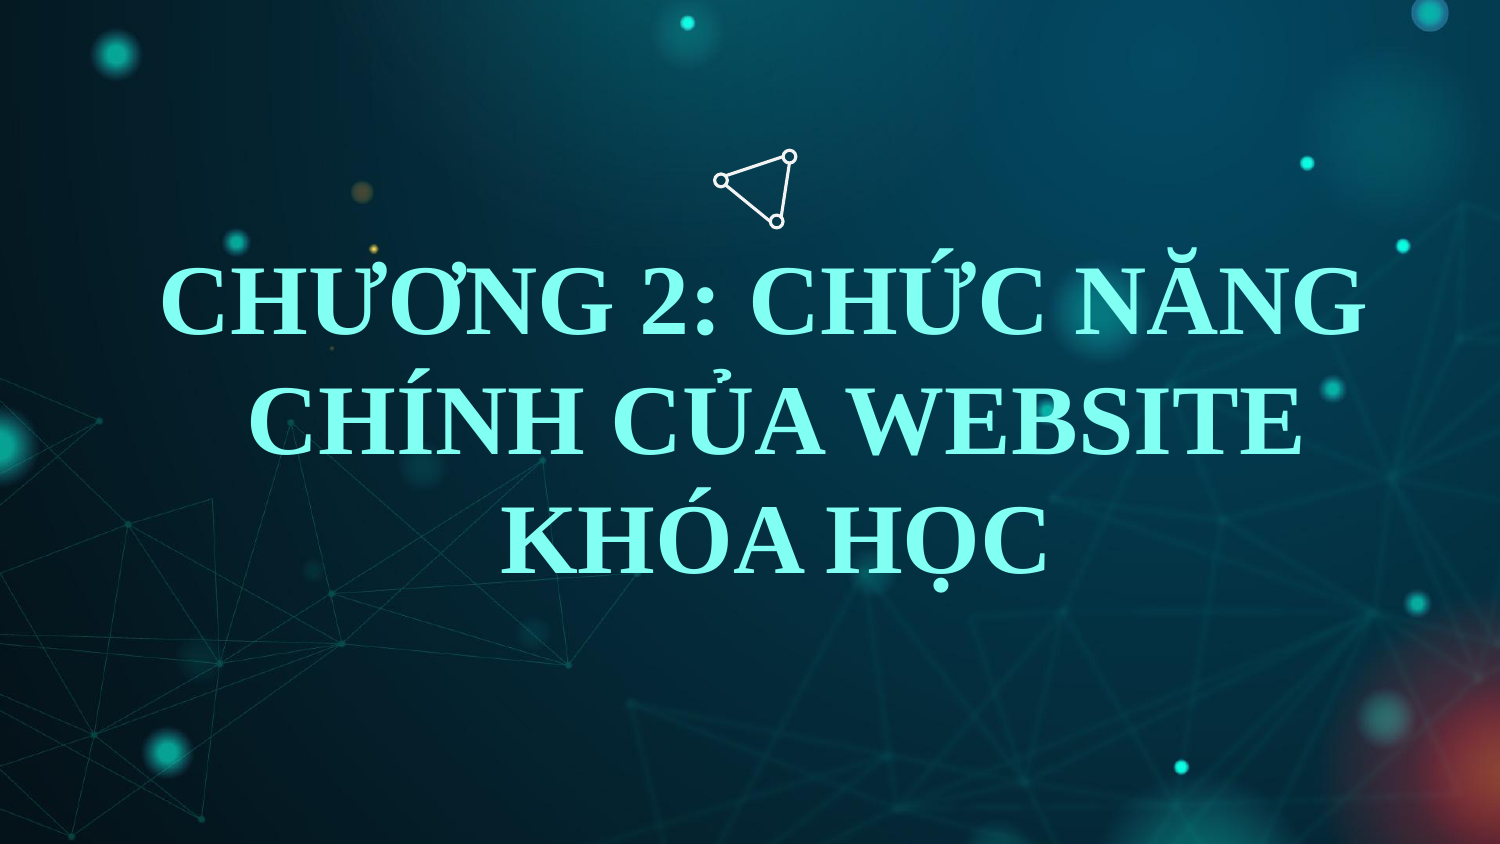

# CHƯƠNG 2: CHỨC NĂNG  CHÍNH CỦA WEBSITE KHÓA HỌC